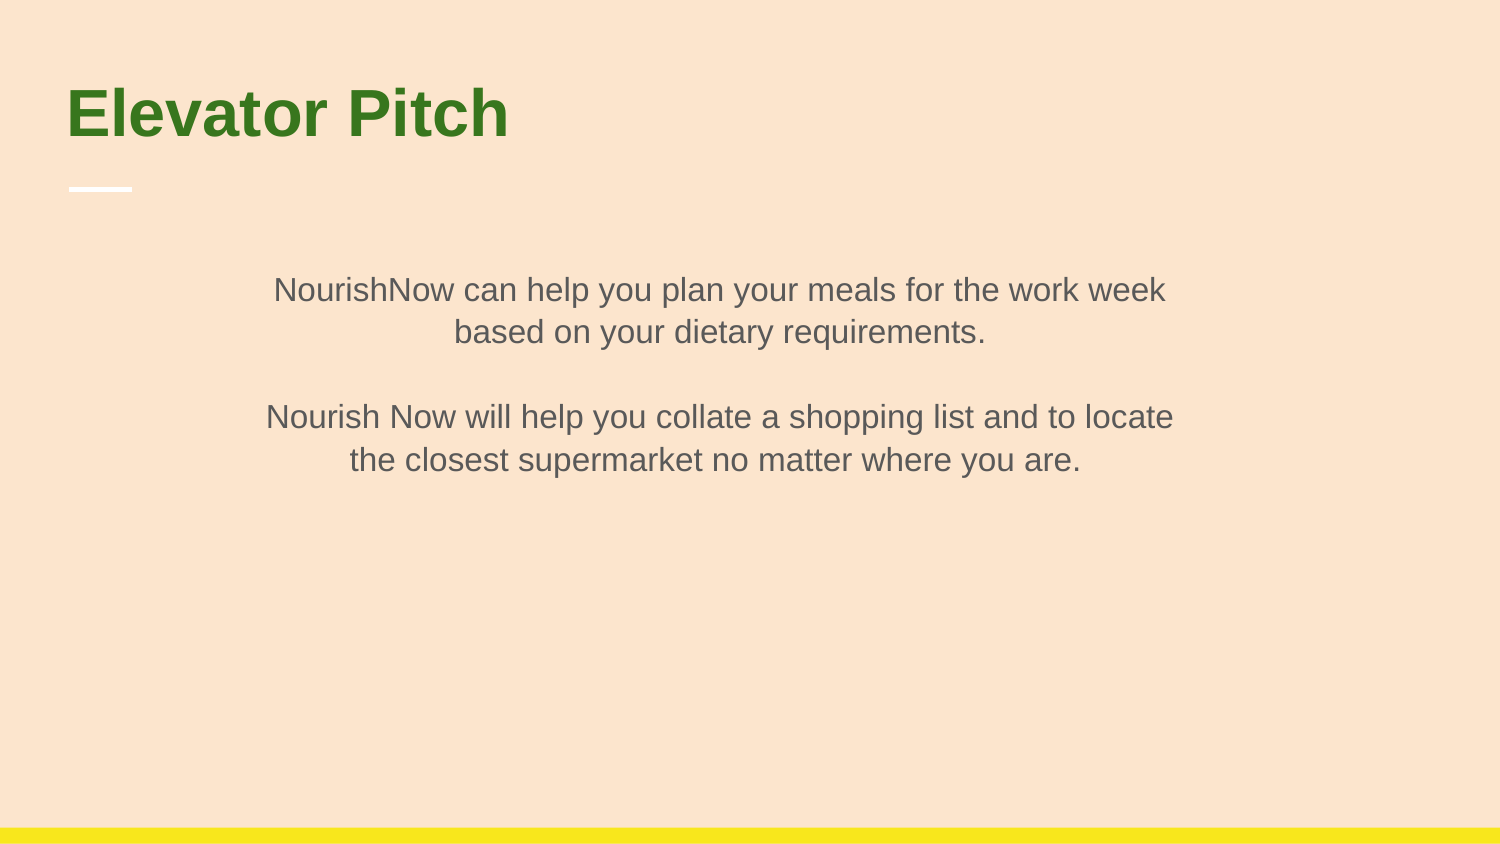

# Elevator Pitch
NourishNow can help you plan your meals for the work week based on your dietary requirements.

Nourish Now will help you collate a shopping list and to locate the closest supermarket no matter where you are.